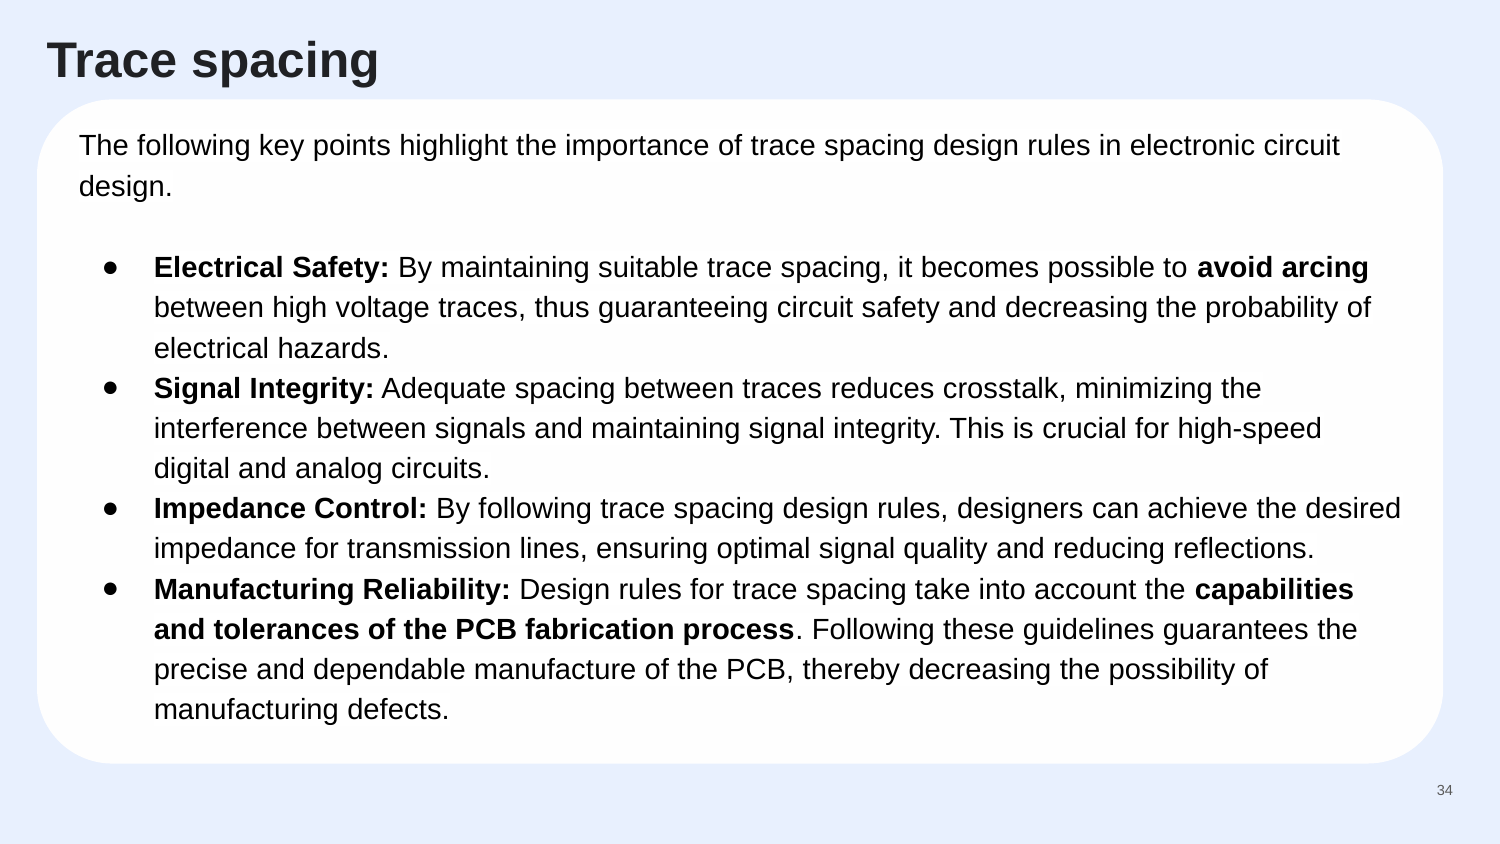

# Trace spacing

The following key points highlight the importance of trace spacing design rules in electronic circuit design.
Electrical Safety: By maintaining suitable trace spacing, it becomes possible to avoid arcing between high voltage traces, thus guaranteeing circuit safety and decreasing the probability of electrical hazards.
Signal Integrity: Adequate spacing between traces reduces crosstalk, minimizing the interference between signals and maintaining signal integrity. This is crucial for high-speed digital and analog circuits.
Impedance Control: By following trace spacing design rules, designers can achieve the desired impedance for transmission lines, ensuring optimal signal quality and reducing reflections.
Manufacturing Reliability: Design rules for trace spacing take into account the capabilities and tolerances of the PCB fabrication process. Following these guidelines guarantees the precise and dependable manufacture of the PCB, thereby decreasing the possibility of manufacturing defects.
34